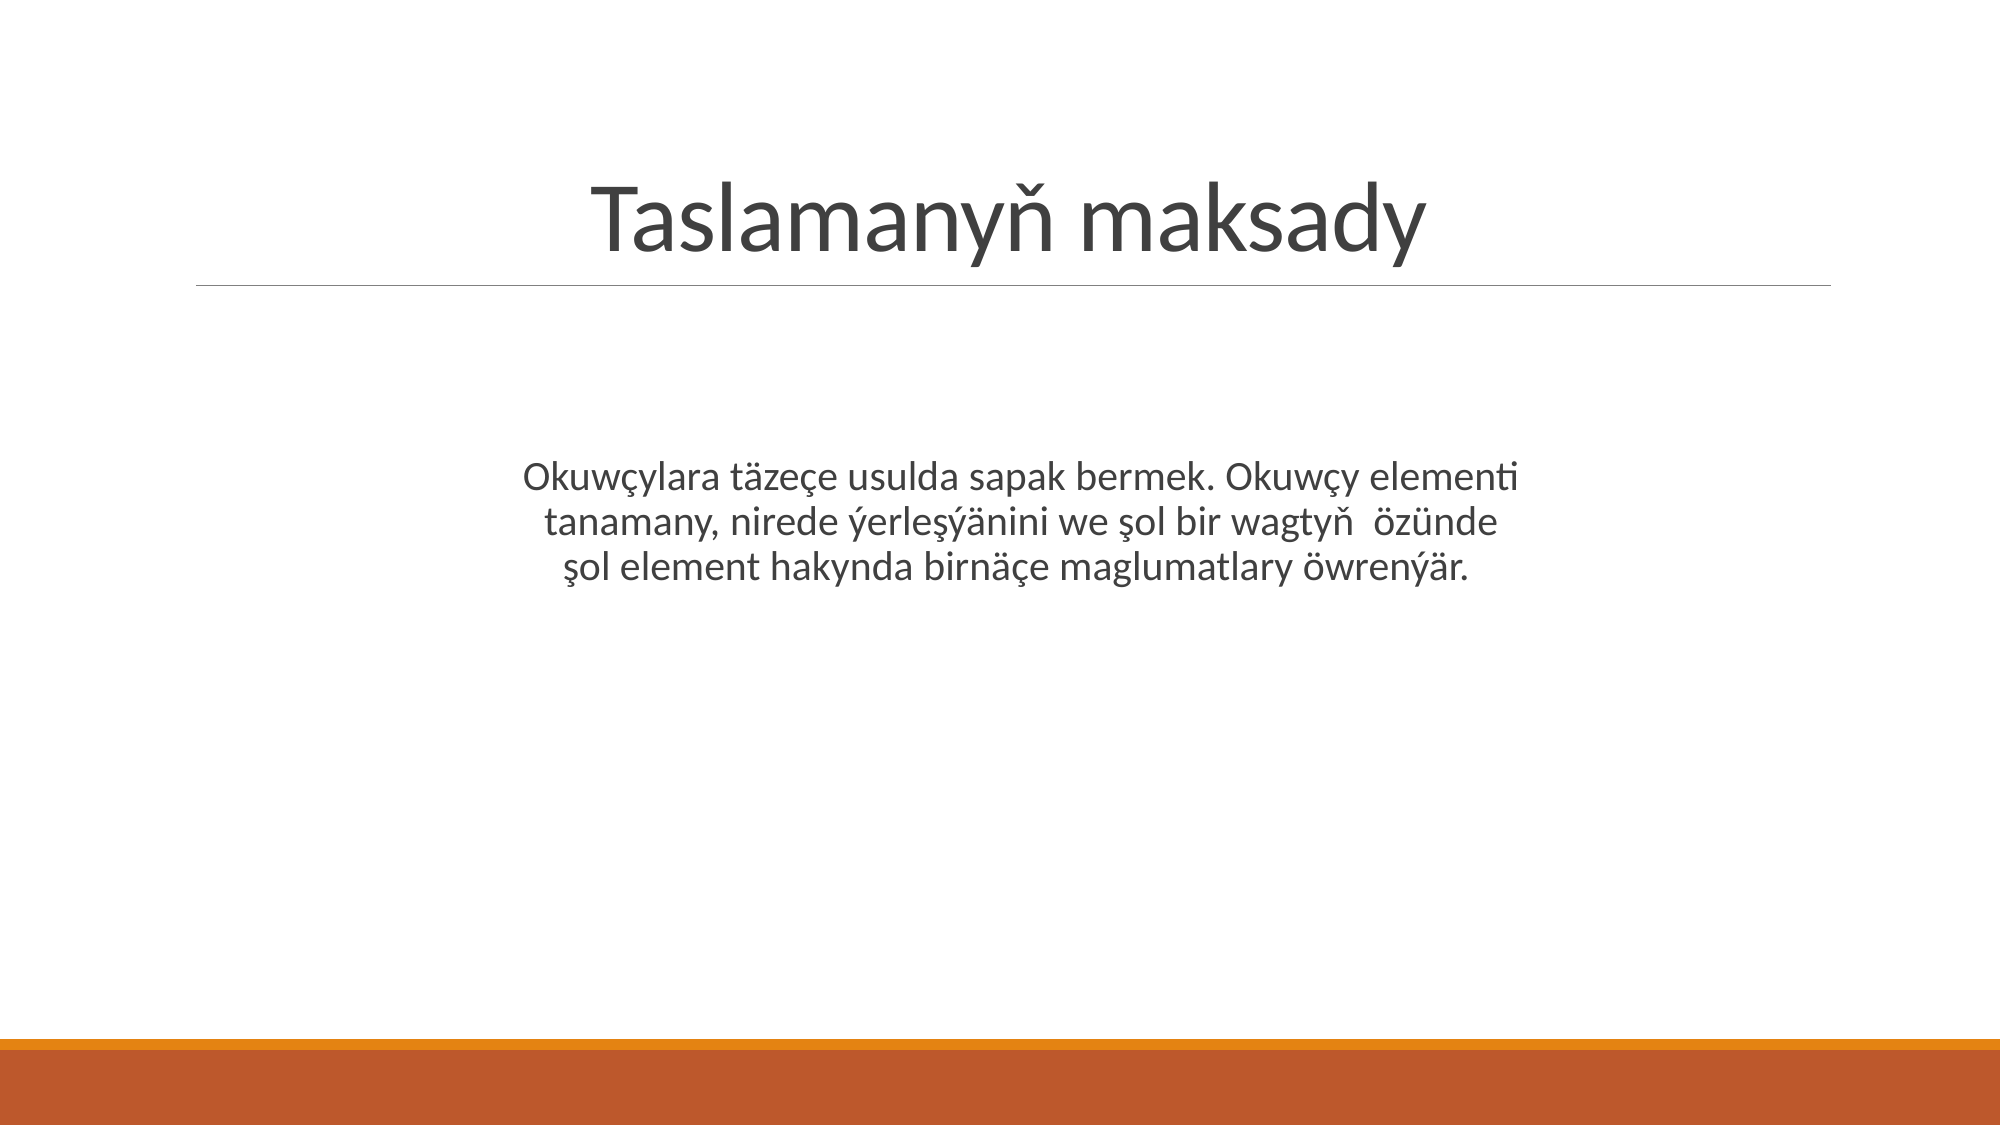

# Taslamanyň maksady
Okuwçylara täzeçe usulda sapak bermek. Okuwçy elementi tanamany, nirede ýerleşýänini we şol bir wagtyň  özünde şol element hakynda birnäçe maglumatlary öwrenýär.